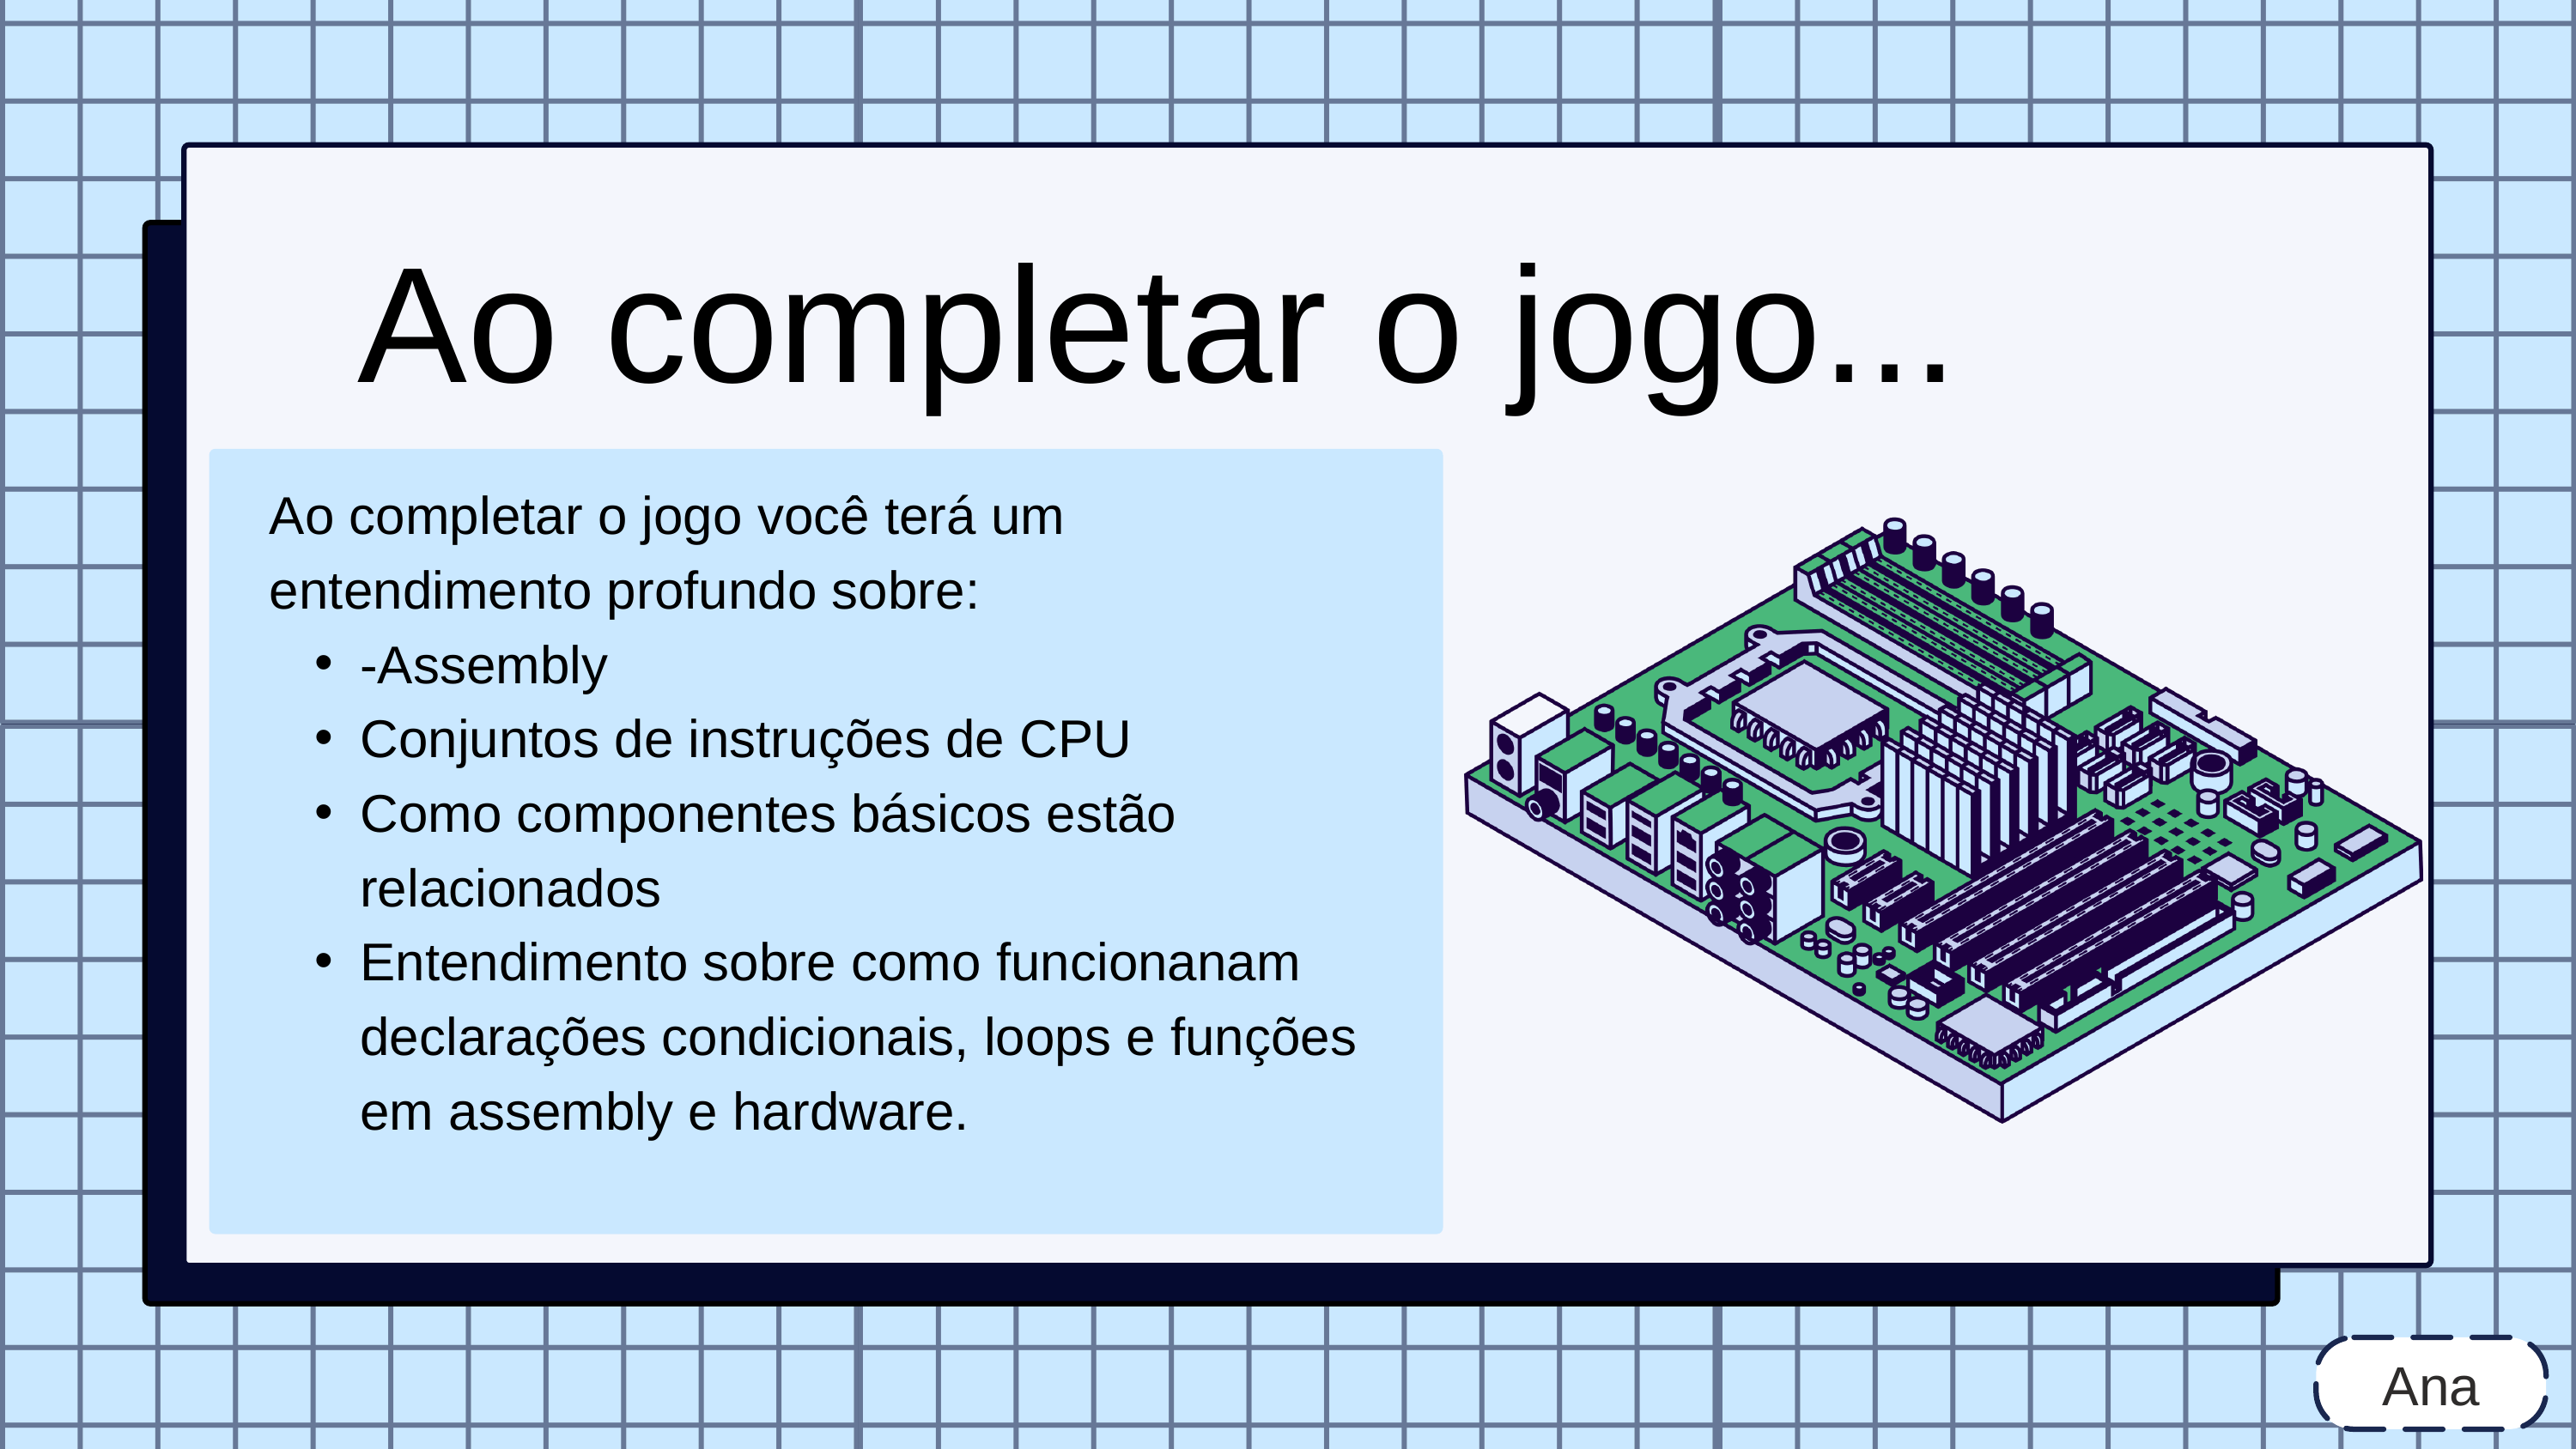

Ao completar o jogo...

Ao completar o jogo você terá um entendimento profundo sobre:
-Assembly
Conjuntos de instruções de CPU
Como componentes básicos estão relacionados
Entendimento sobre como funcionanam declarações condicionais, loops e funções em assembly e hardware.

Ana